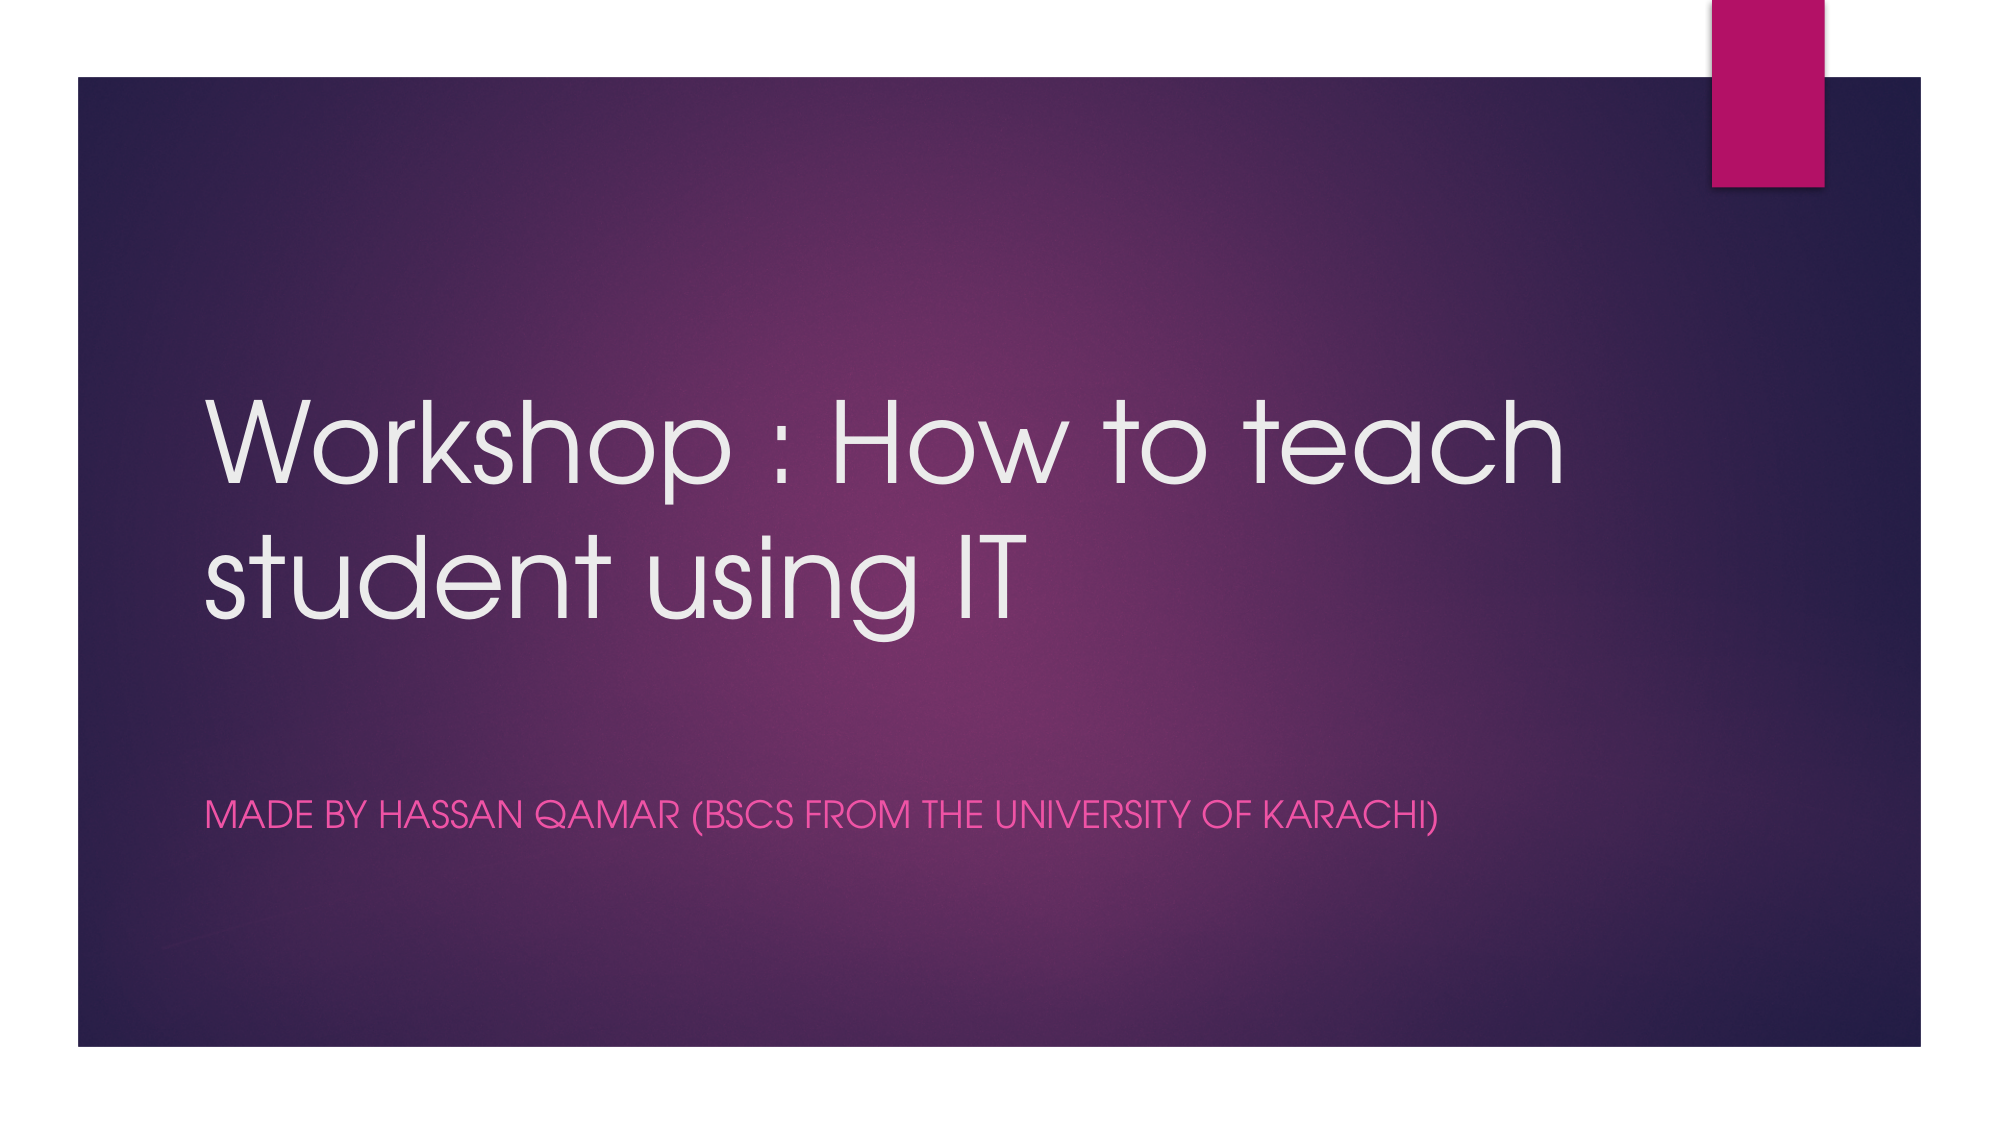

# Workshop : How to teach student using IT
Made by Hassan qamar (bscs from the university of Karachi)